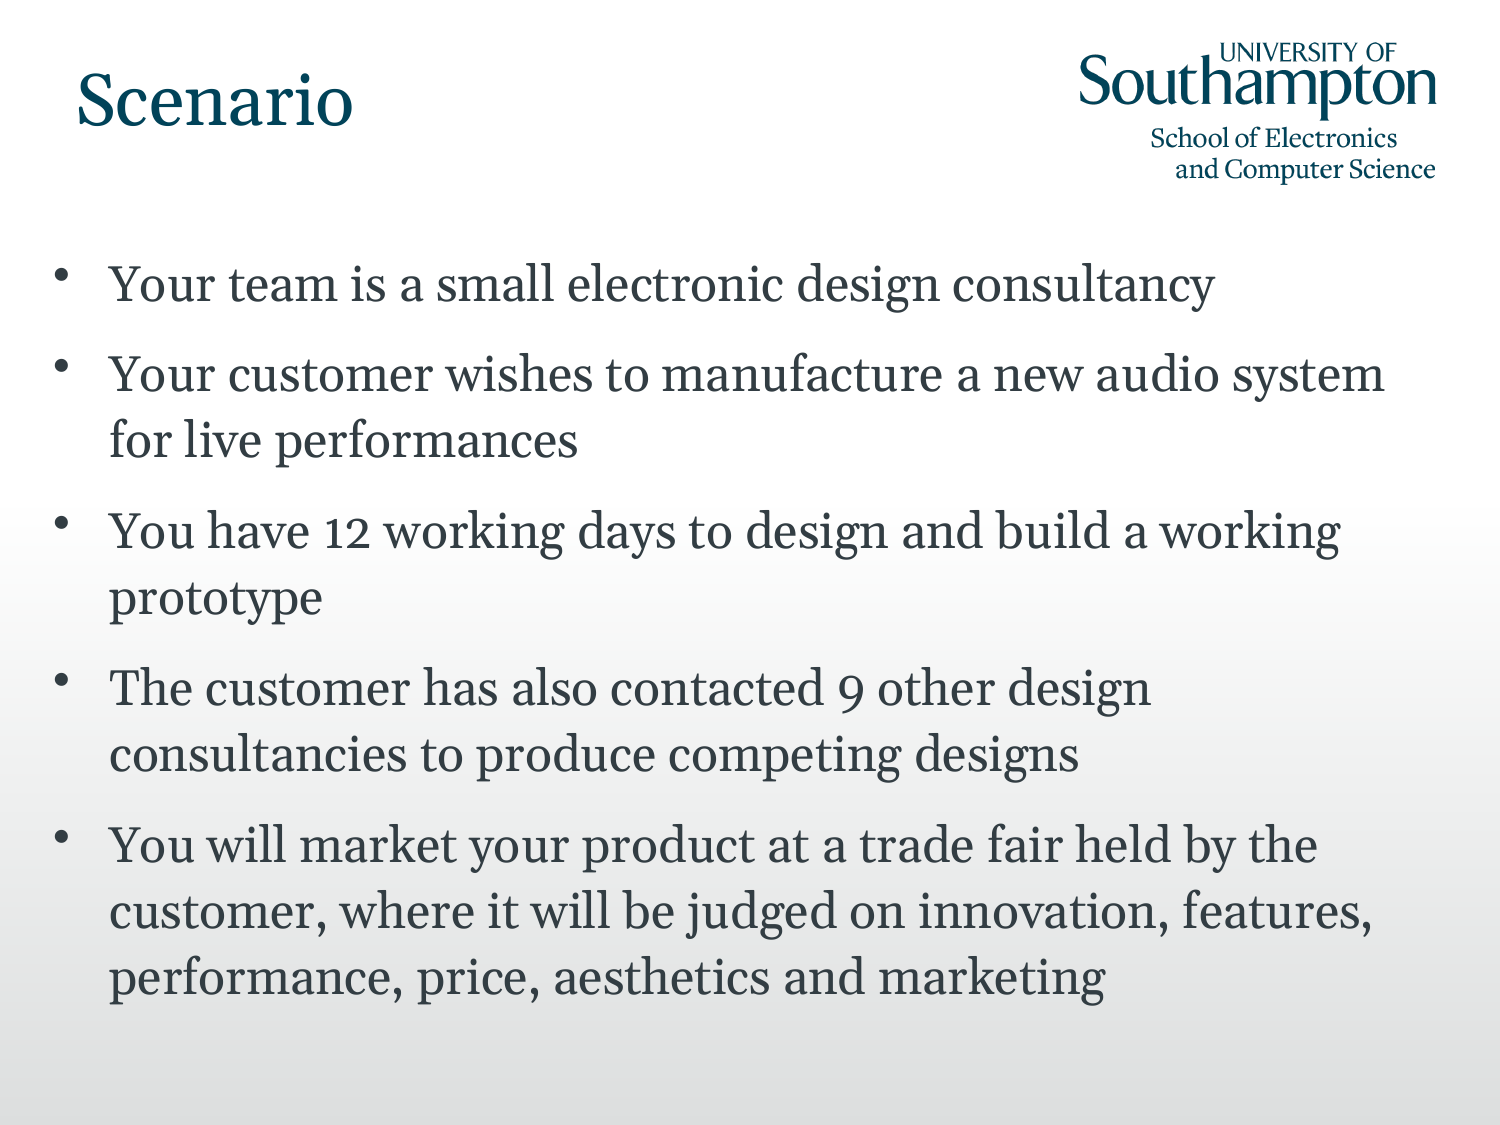

Scenario
Your team is a small electronic design consultancy
Your customer wishes to manufacture a new audio system for live performances
You have 12 working days to design and build a working prototype
The customer has also contacted 9 other design consultancies to produce competing designs
You will market your product at a trade fair held by the customer, where it will be judged on innovation, features, performance, price, aesthetics and marketing